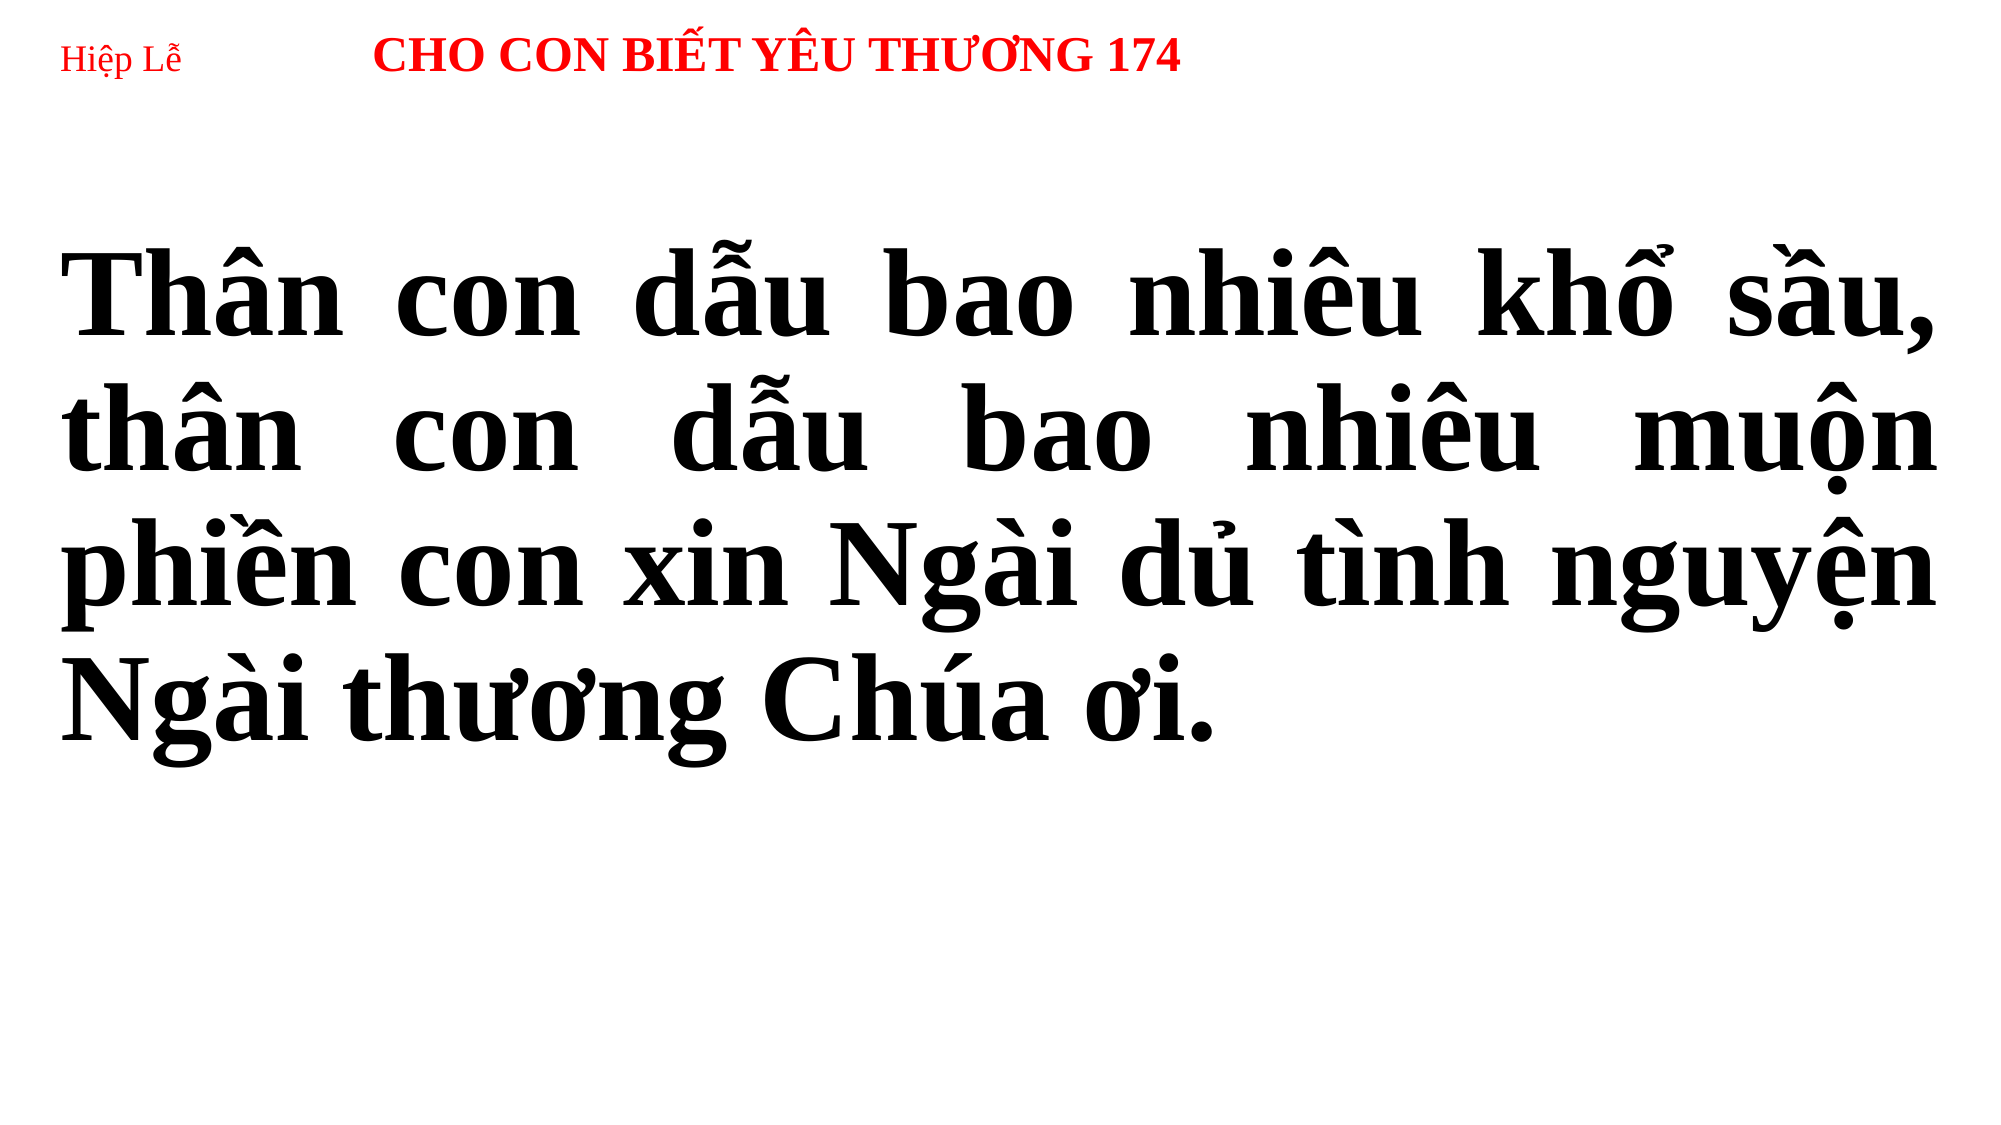

# Hiệp Lễ                    CHO CON BIẾT YÊU THƯƠNG 174
Thân con dẫu bao nhiêu khổ sầu, thân con dẫu bao nhiêu muộn phiền con xin Ngài dủ tình nguyện Ngài thương Chúa ơi.